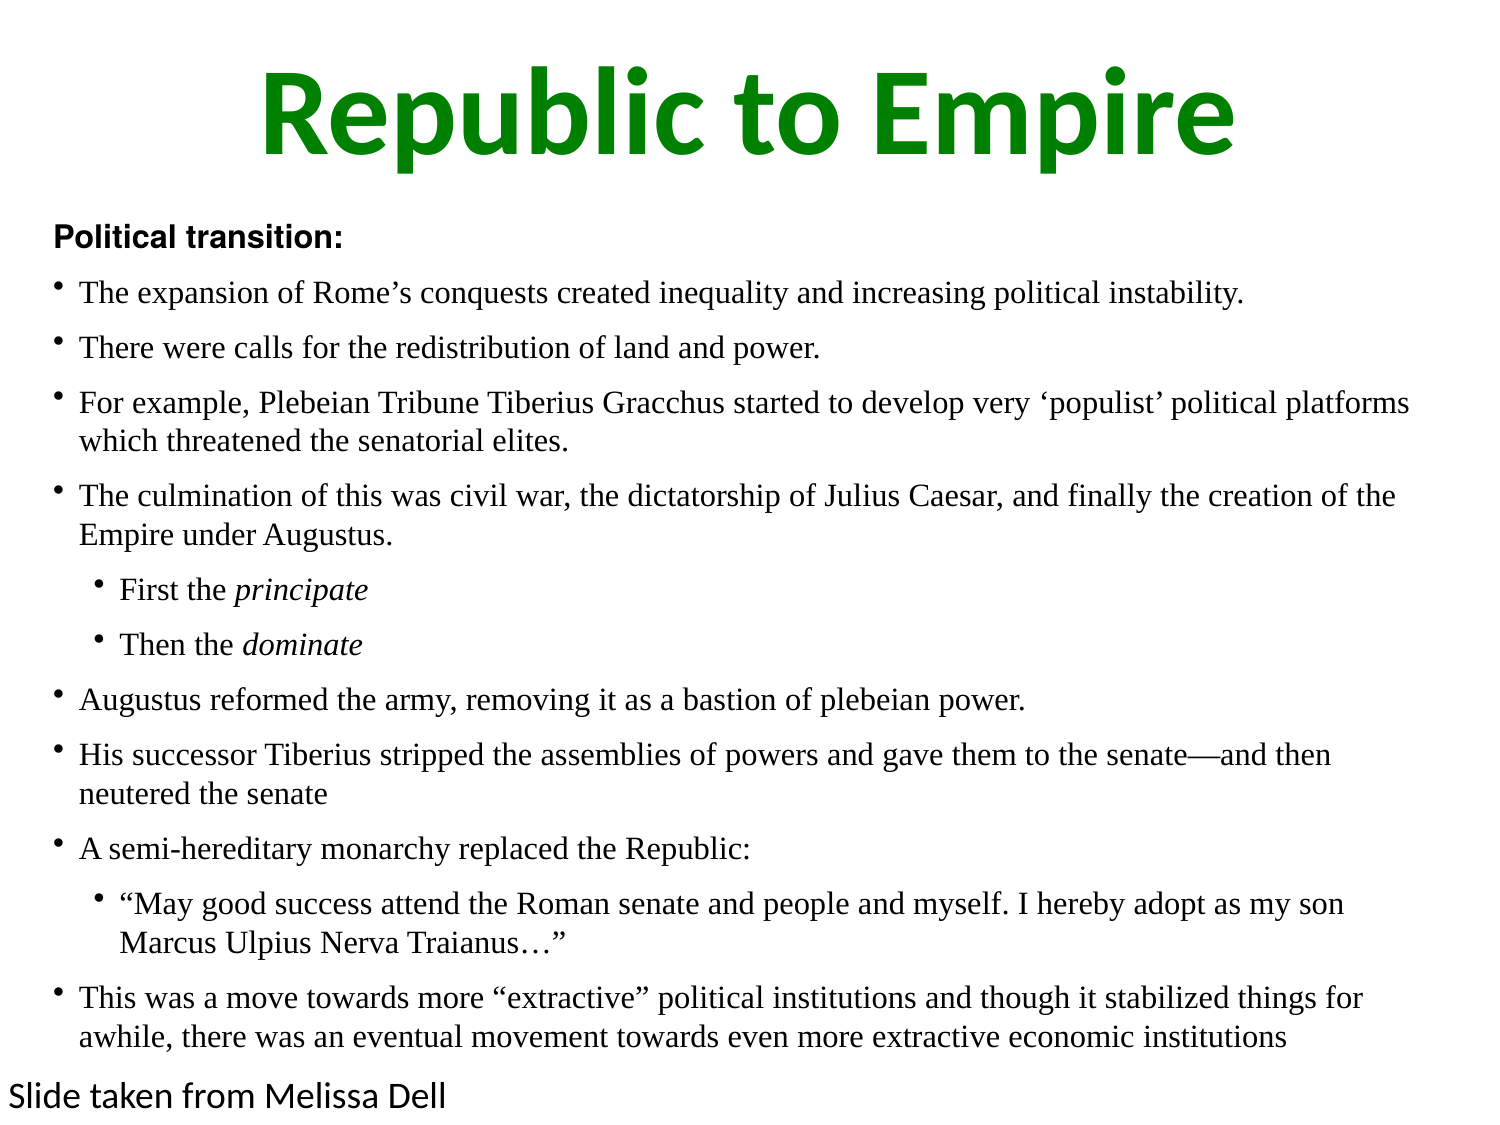

Republic to Empire
Political transition:
The expansion of Rome’s conquests created inequality and increasing political instability.
There were calls for the redistribution of land and power.
For example, Plebeian Tribune Tiberius Gracchus started to develop very ‘populist’ political platforms which threatened the senatorial elites.
The culmination of this was civil war, the dictatorship of Julius Caesar, and finally the creation of the Empire under Augustus.
First the principate
Then the dominate
Augustus reformed the army, removing it as a bastion of plebeian power.
His successor Tiberius stripped the assemblies of powers and gave them to the senate—and then neutered the senate
A semi-hereditary monarchy replaced the Republic:
“May good success attend the Roman senate and people and myself. I hereby adopt as my son Marcus Ulpius Nerva Traianus…”
This was a move towards more “extractive” political institutions and though it stabilized things for awhile, there was an eventual movement towards even more extractive economic institutions
Slide taken from Melissa Dell